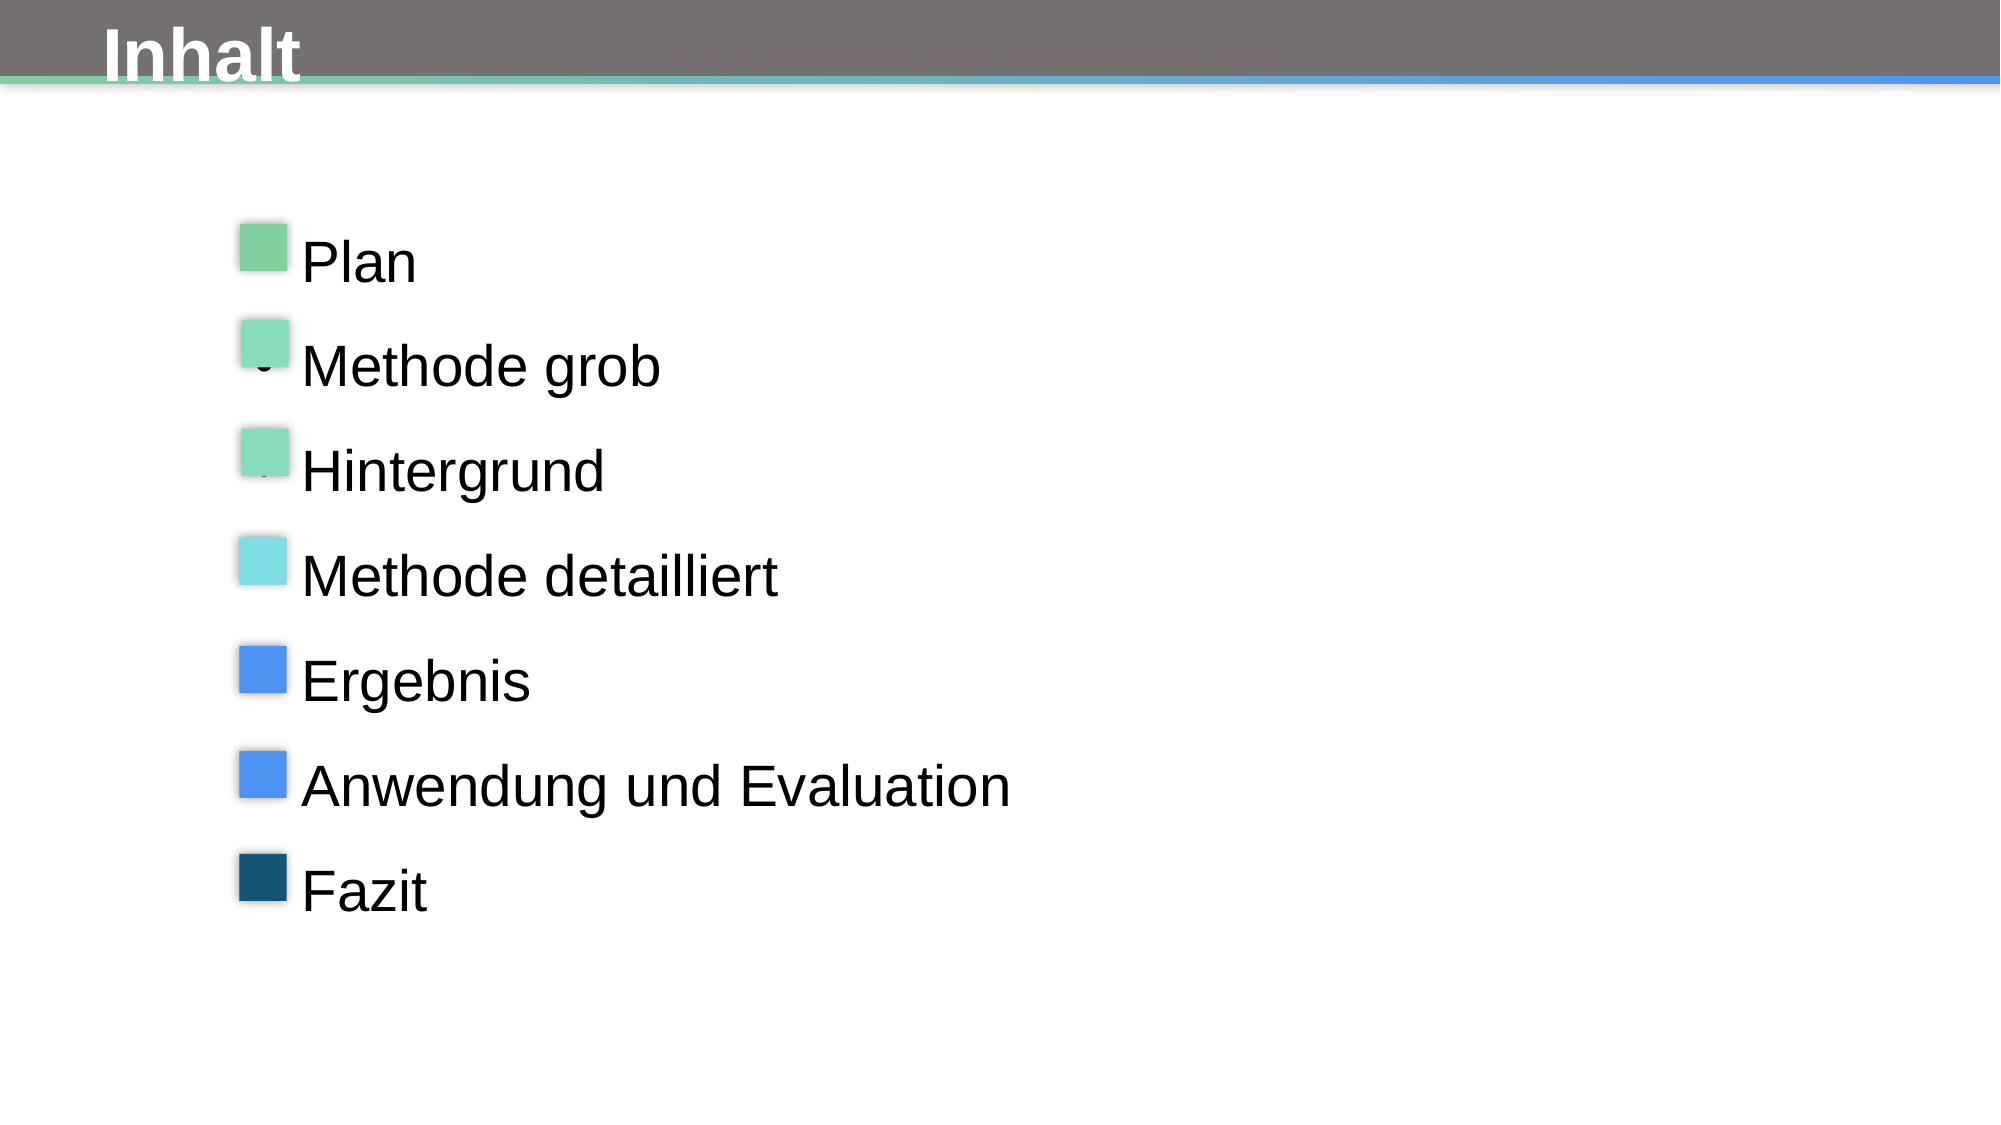

# Inhalt

Plan
Methode grob
Hintergrund
Methode detailliert
Ergebnis
Anwendung und Evaluation
Fazit